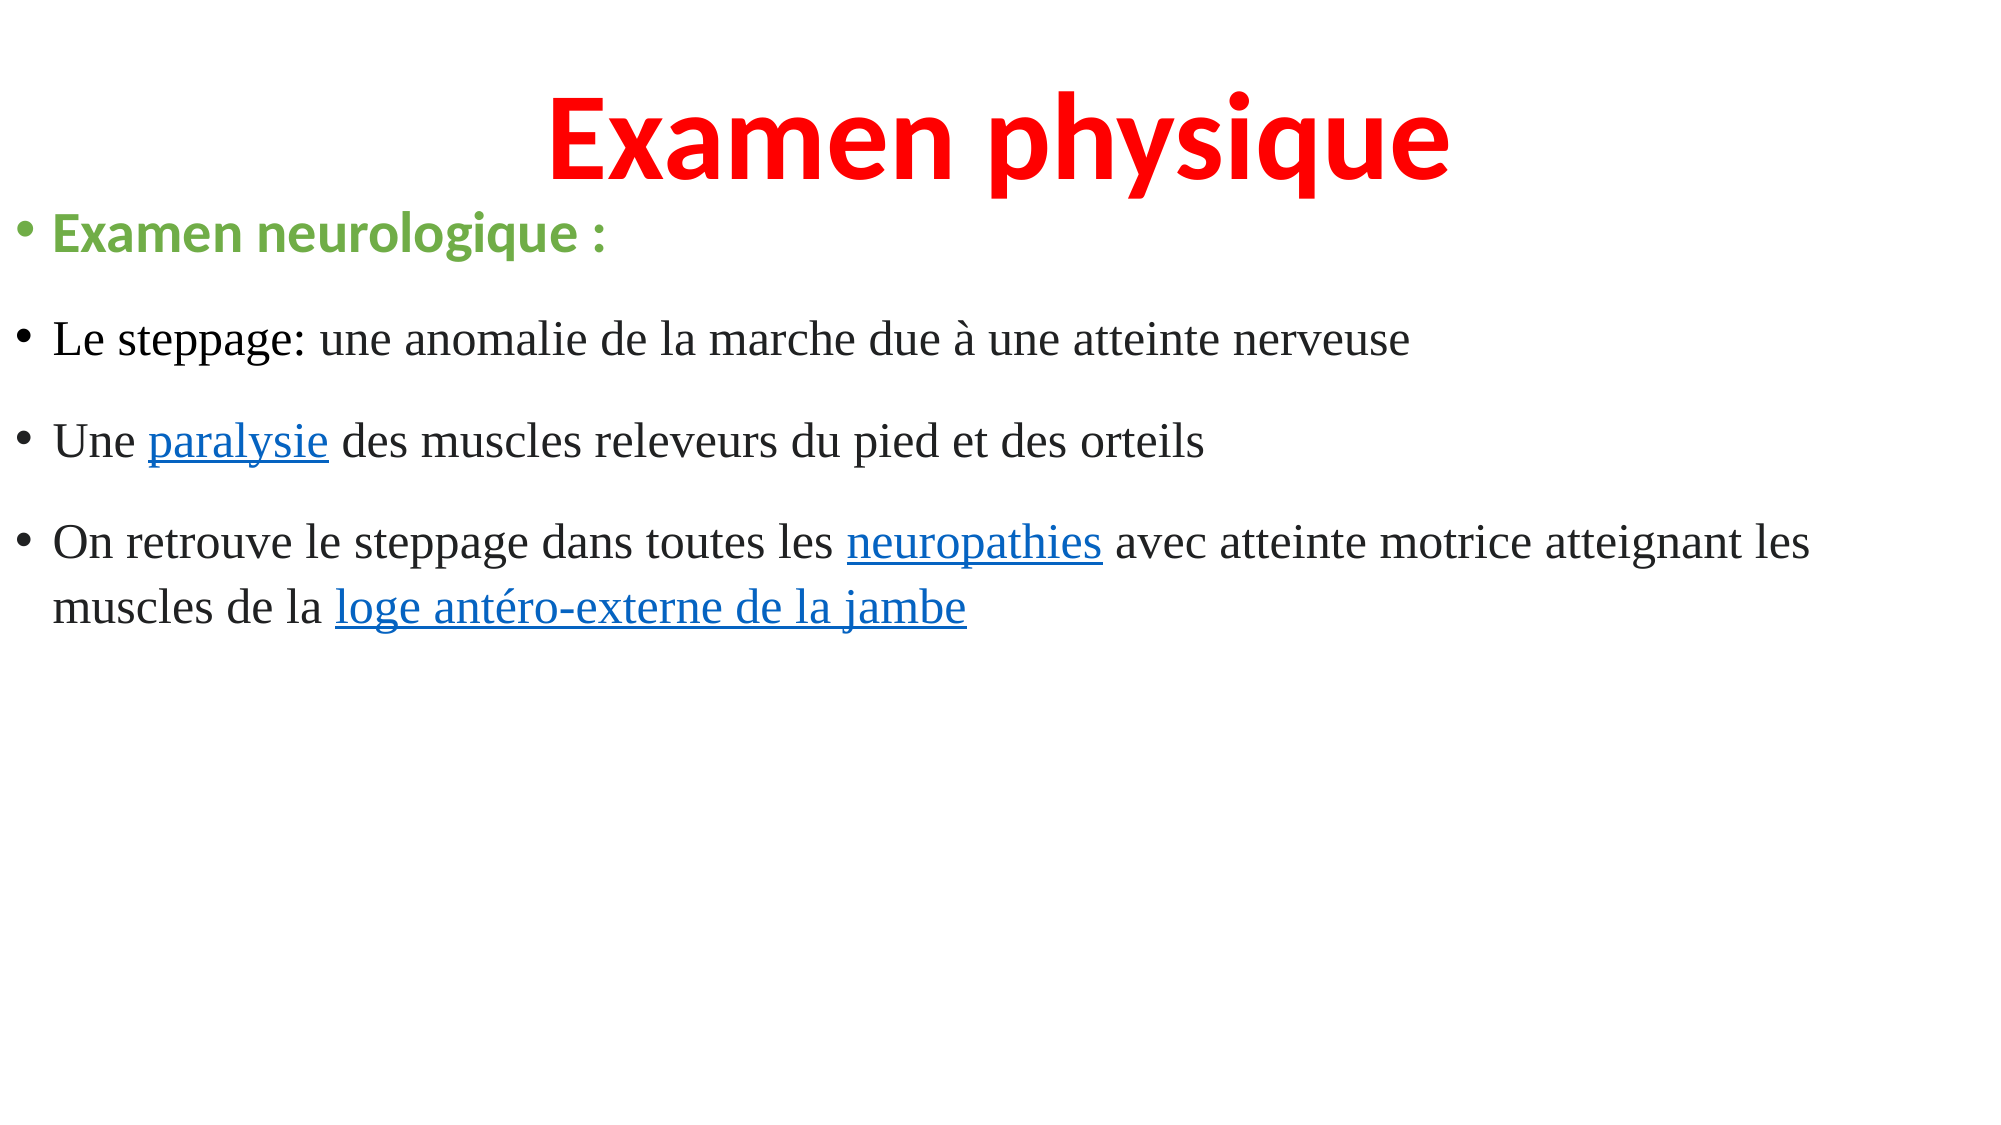

# Examen physique
Examen neurologique :
Le steppage: une anomalie de la marche due à une atteinte nerveuse
Une paralysie des muscles releveurs du pied et des orteils
On retrouve le steppage dans toutes les neuropathies avec atteinte motrice atteignant les muscles de la loge antéro-externe de la jambe